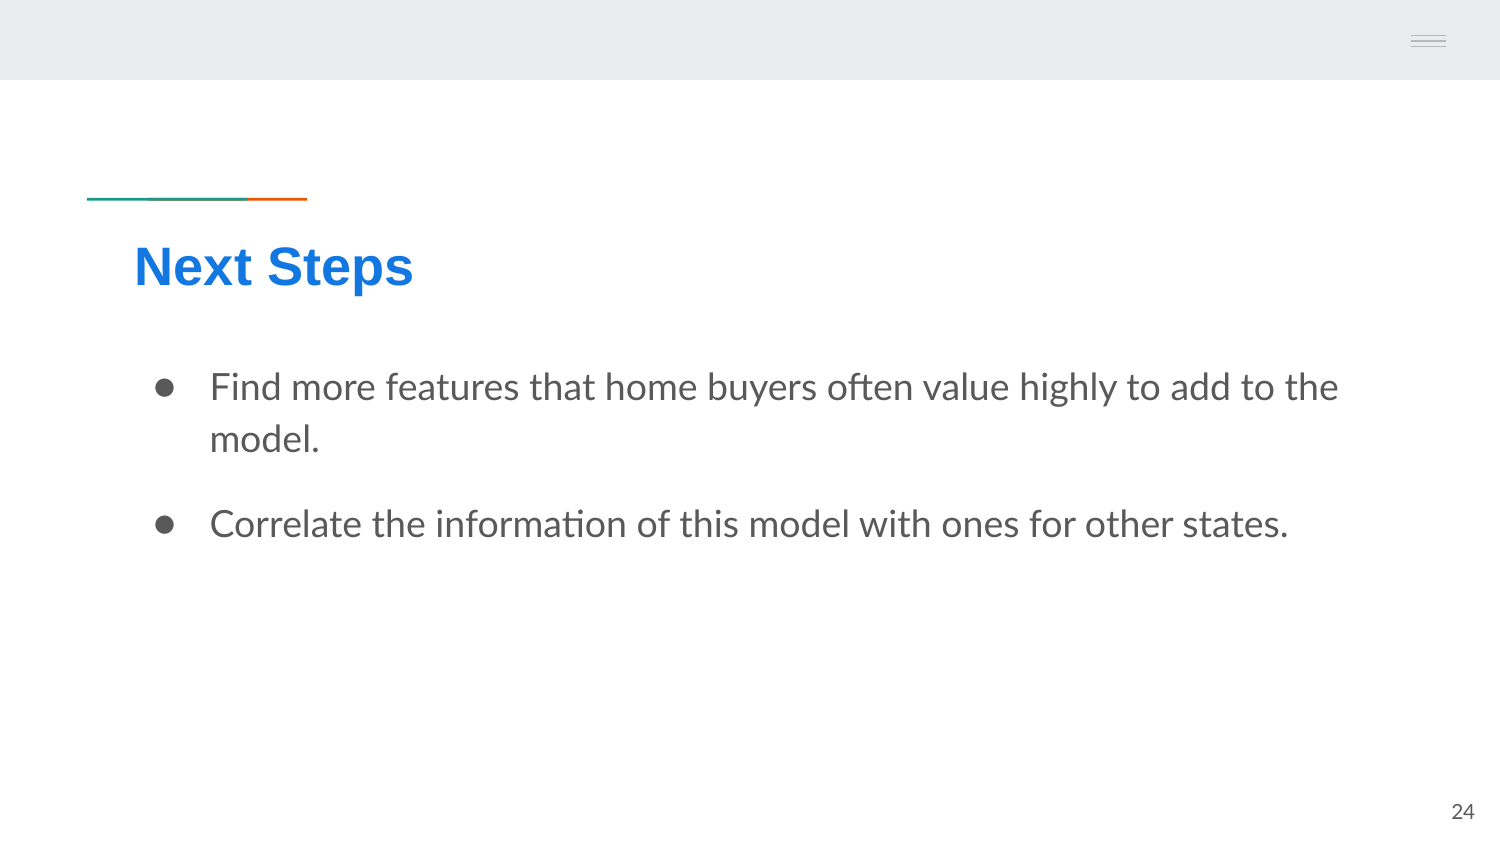

# Next Steps
Find more features that home buyers often value highly to add to the model.
Correlate the information of this model with ones for other states.
24